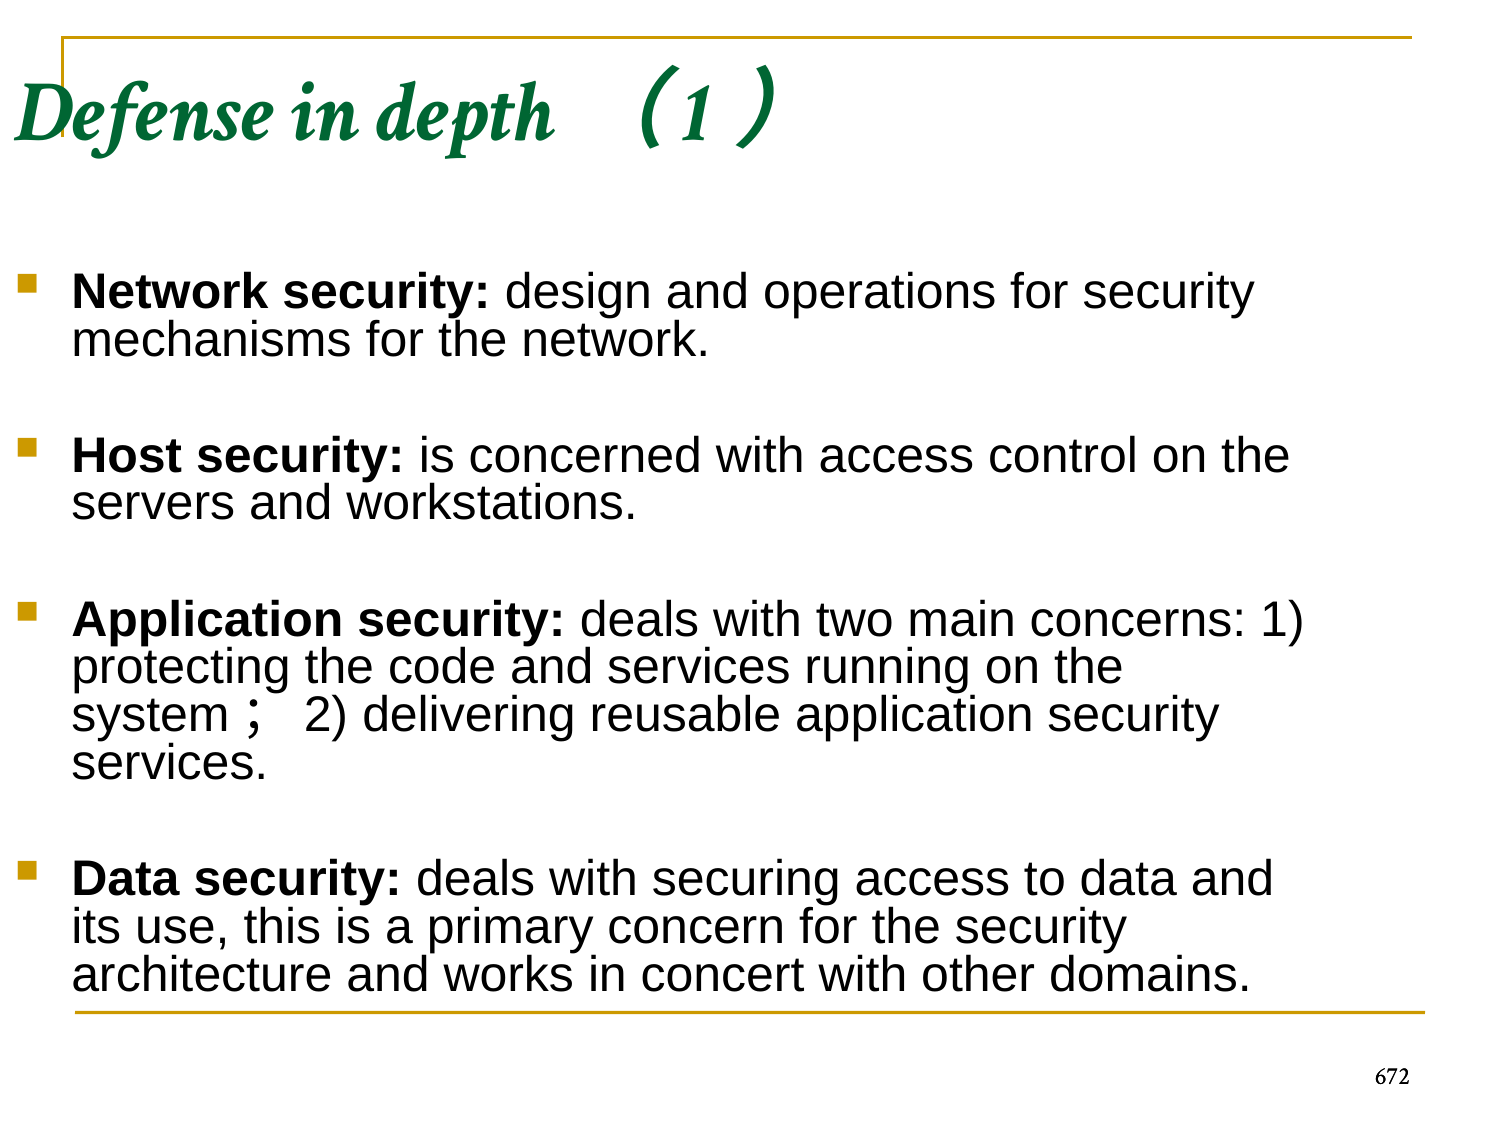

Defense in depth（1）
Network security: design and operations for security mechanisms for the network.

Host security: is concerned with access control on the servers and workstations.

Application security: deals with two main concerns: 1) protecting the code and services running on the system；2) delivering reusable application security services.

Data security: deals with securing access to data and its use, this is a primary concern for the security architecture and works in concert with other domains.

672
672